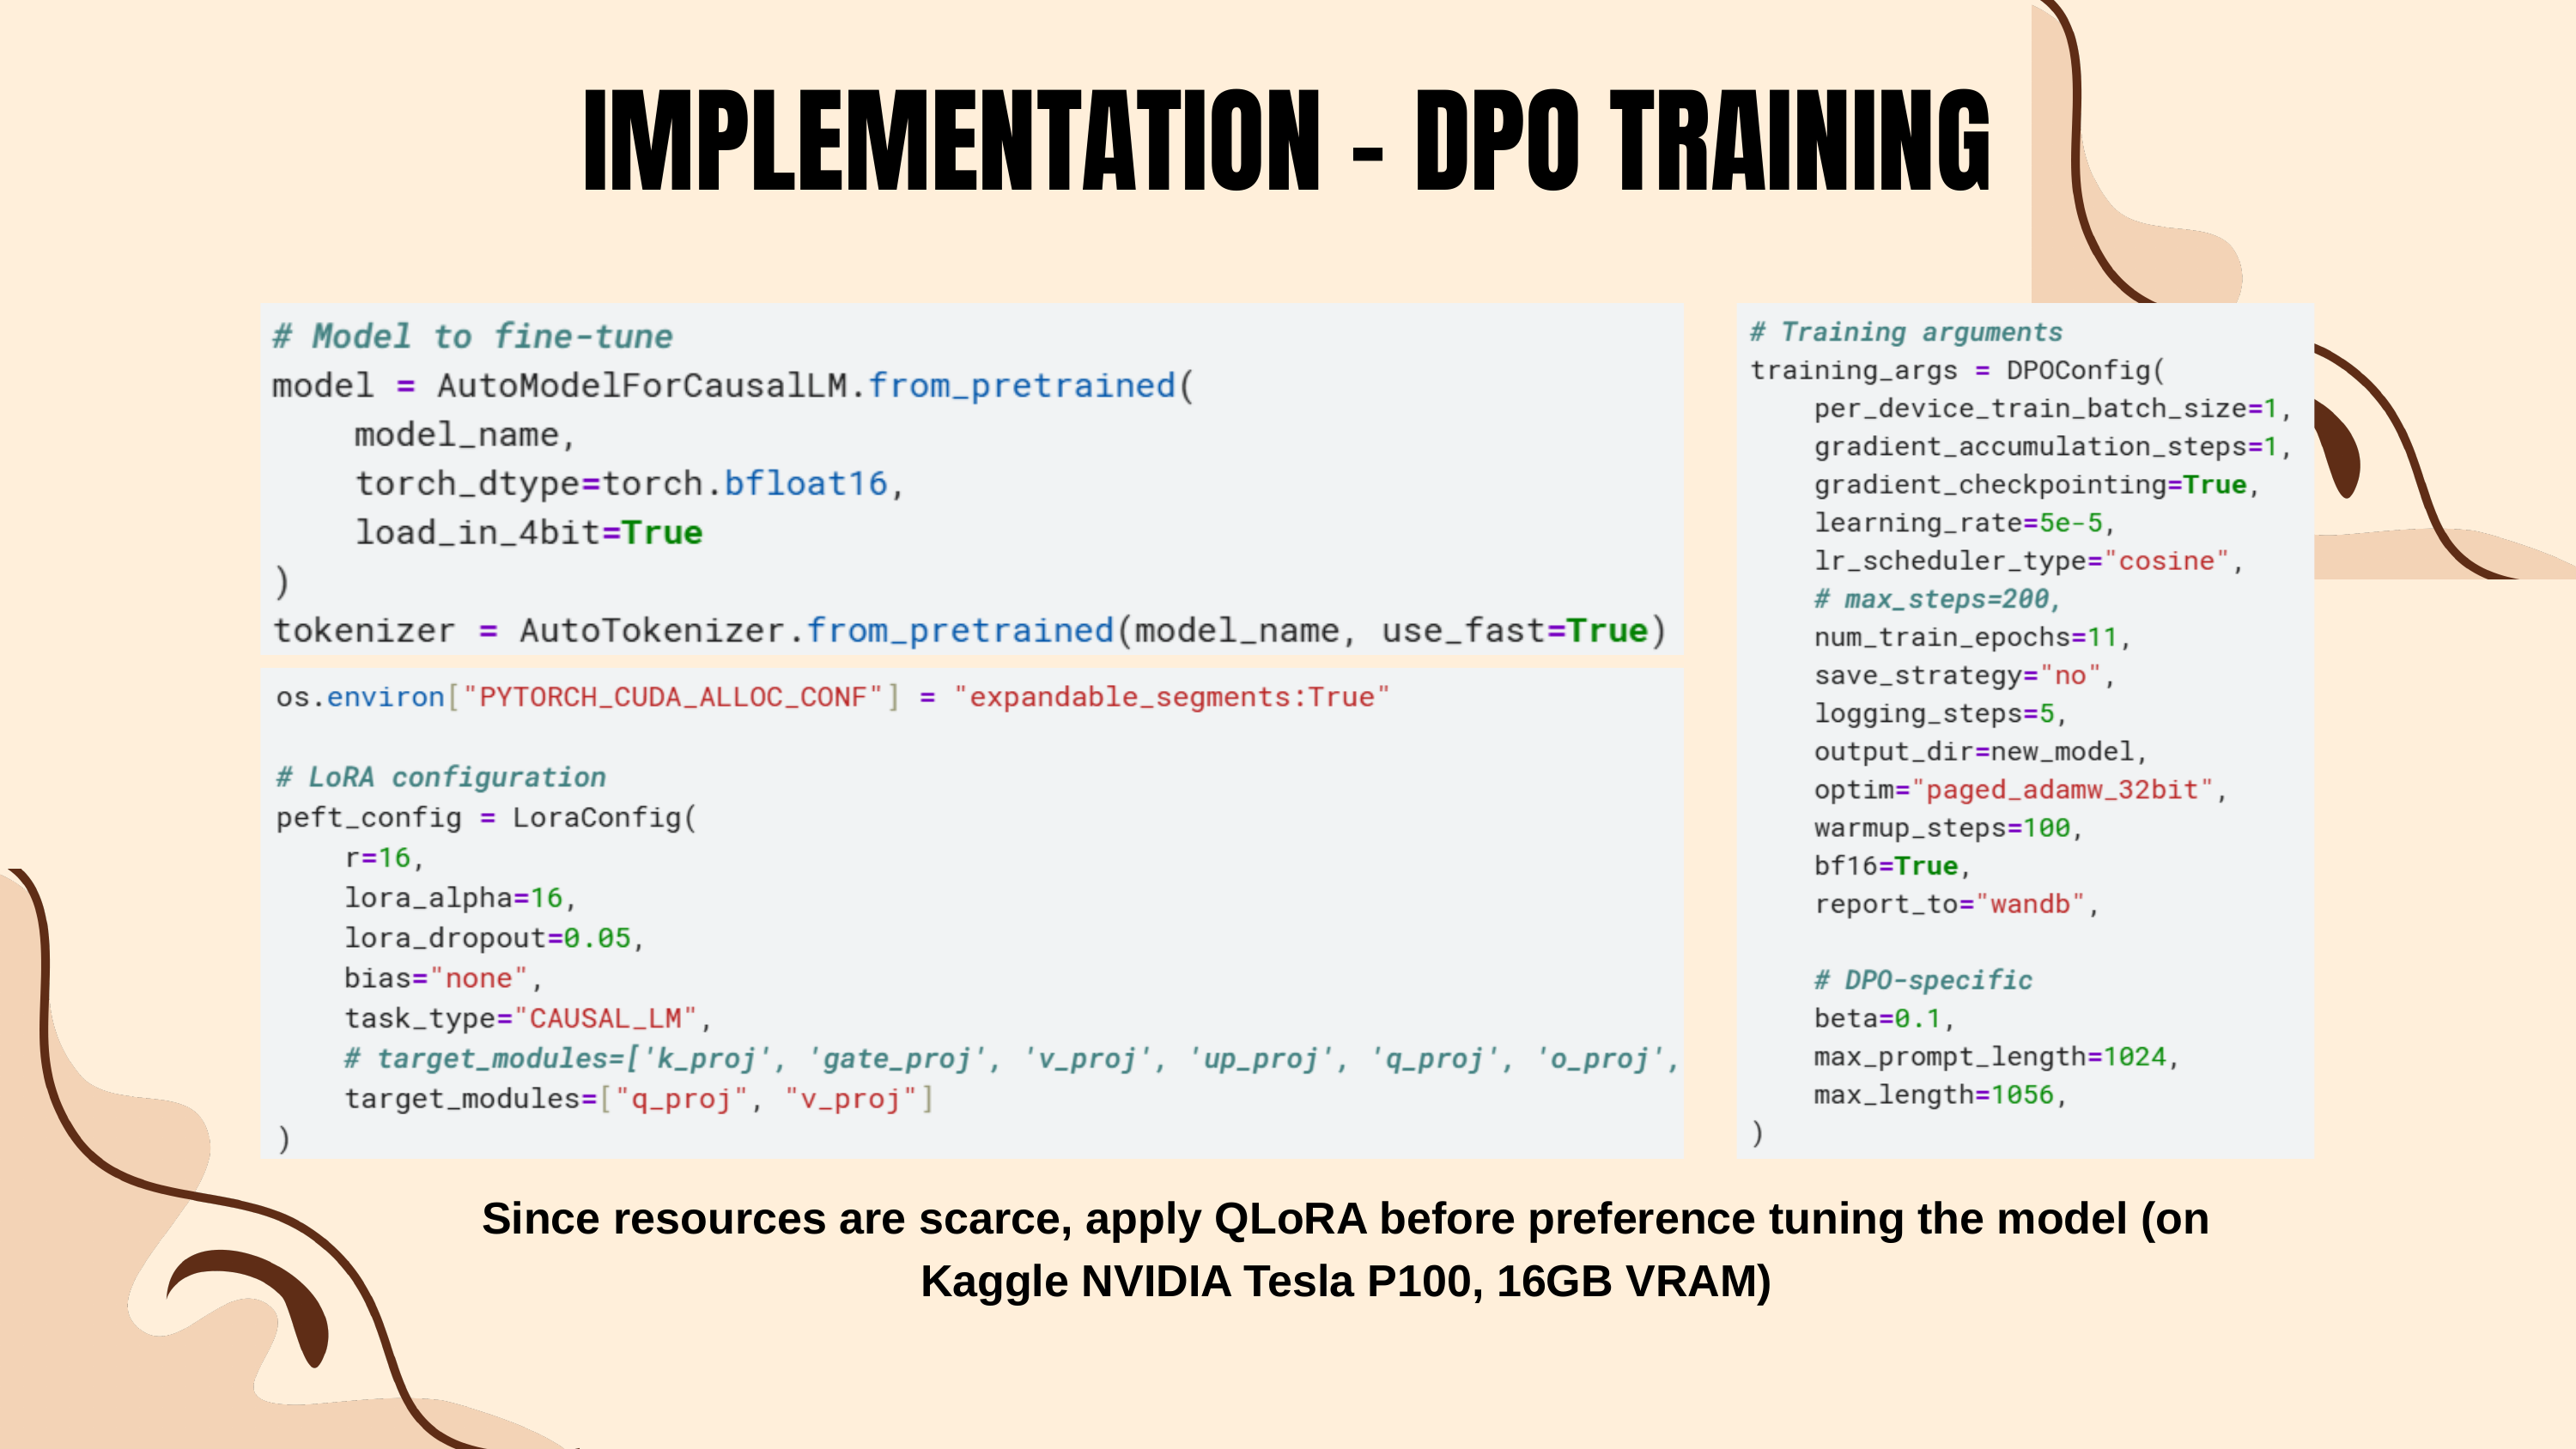

IMPLEMENTATION - DPO TRAINING

Since resources are scarce, apply QLoRA before preference tuning the model (on Kaggle NVIDIA Tesla P100, 16GB VRAM)